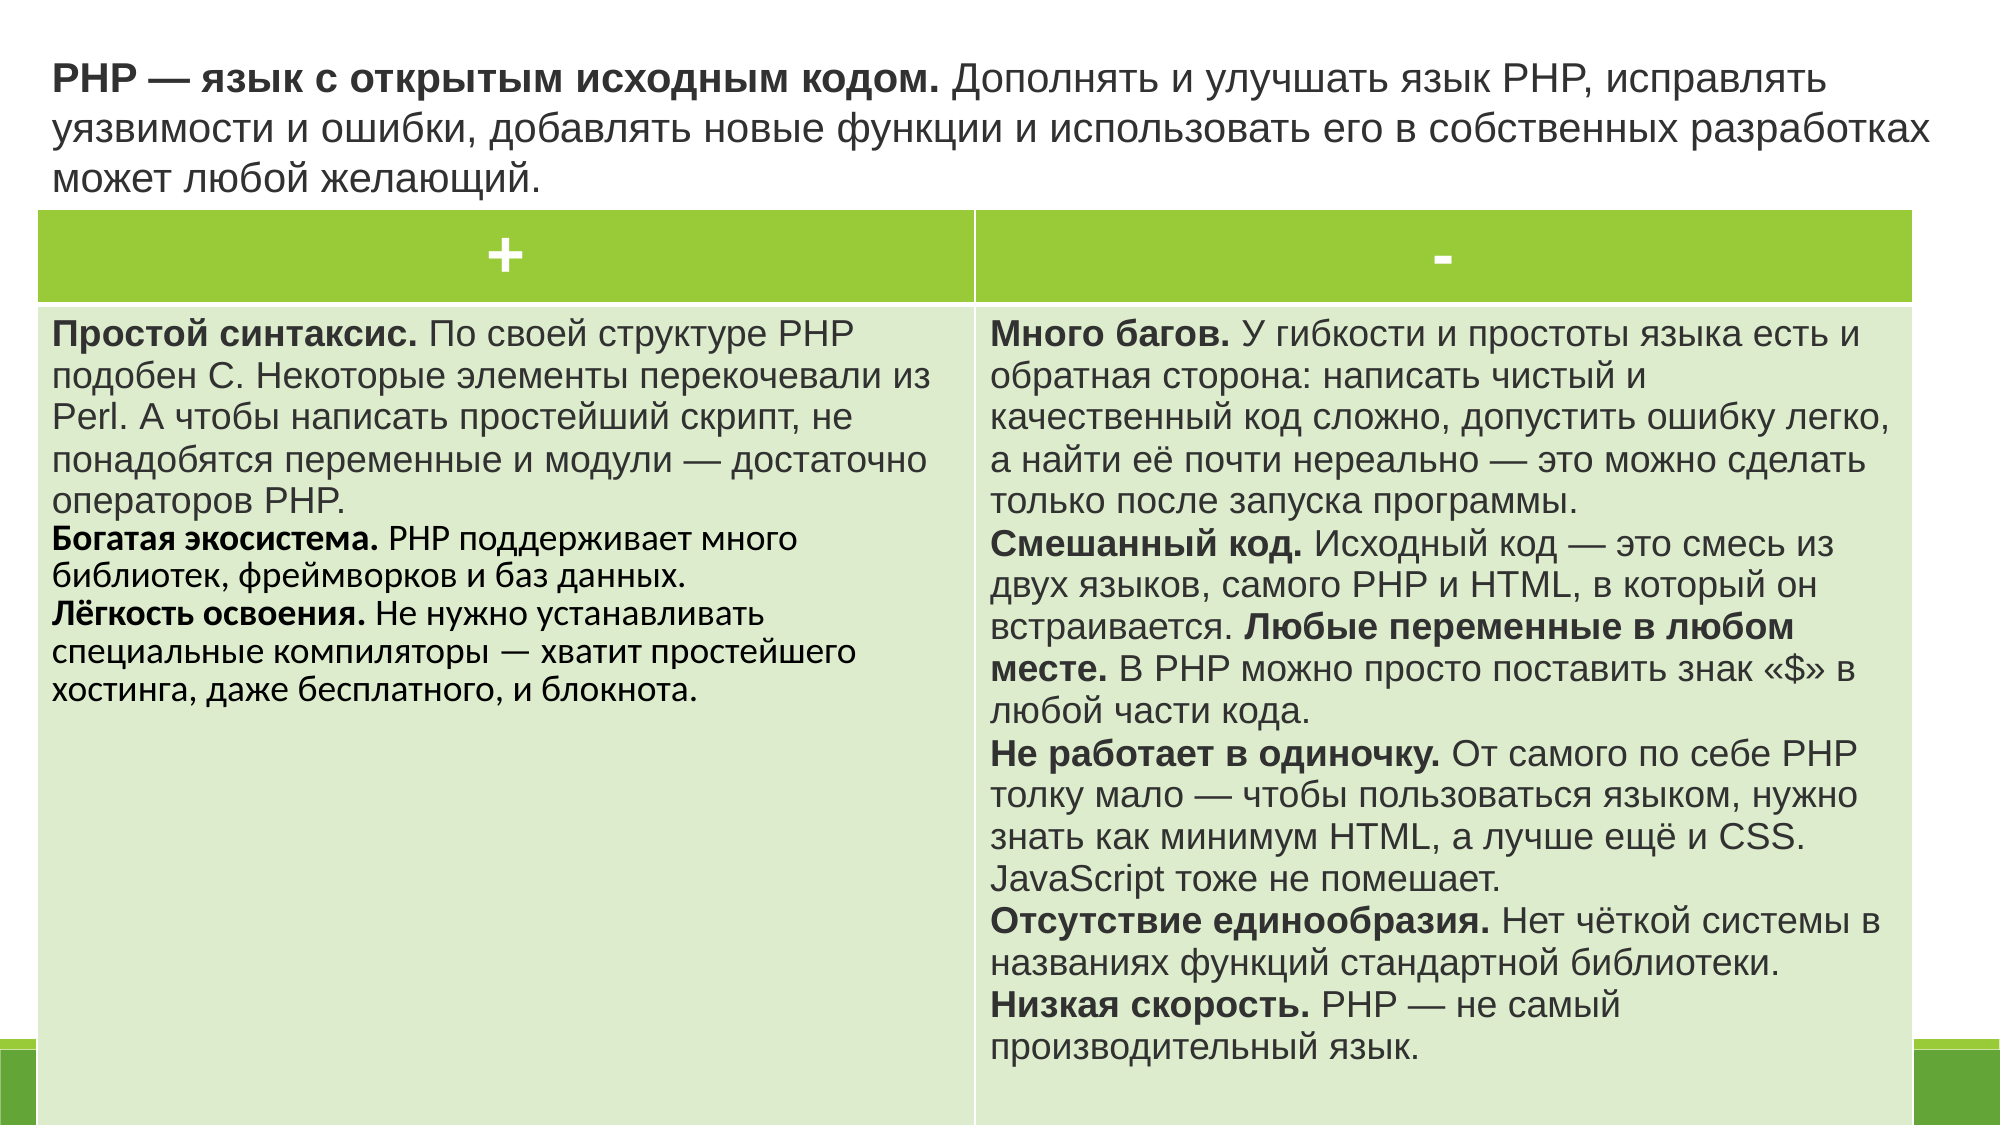

PHP — язык с открытым исходным кодом. Дополнять и улучшать язык PHP, исправлять уязвимости и ошибки, добавлять новые функции и использовать его в собственных разработках может любой желающий.
| + | - |
| --- | --- |
| Простой синтаксис. По своей структуре PHP подобен С. Некоторые элементы перекочевали из Perl. А чтобы написать простейший скрипт, не понадобятся переменные и модули — достаточно операторов PHP. Богатая экосистема. PHP поддерживает много библиотек, фреймворков и баз данных. Лёгкость освоения. Не нужно устанавливать специальные компиляторы — хватит простейшего хостинга, даже бесплатного, и блокнота. | Много багов. У гибкости и простоты языка есть и обратная сторона: написать чистый и качественный код сложно, допустить ошибку легко, а найти её почти нереально — это можно сделать только после запуска программы. Смешанный код. Исходный код — это смесь из двух языков, самого PHP и HTML, в который он встраивается. Любые переменные в любом месте. В PHP можно просто поставить знак «$» в любой части кода. Не работает в одиночку. От самого по себе PHP толку мало — чтобы пользоваться языком, нужно знать как минимум HTML, а лучше ещё и CSS. JavaScript тоже не помешает. Отсутствие единообразия. Нет чёткой системы в названиях функций стандартной библиотеки. Низкая скорость. PHP — не самый производительный язык. |